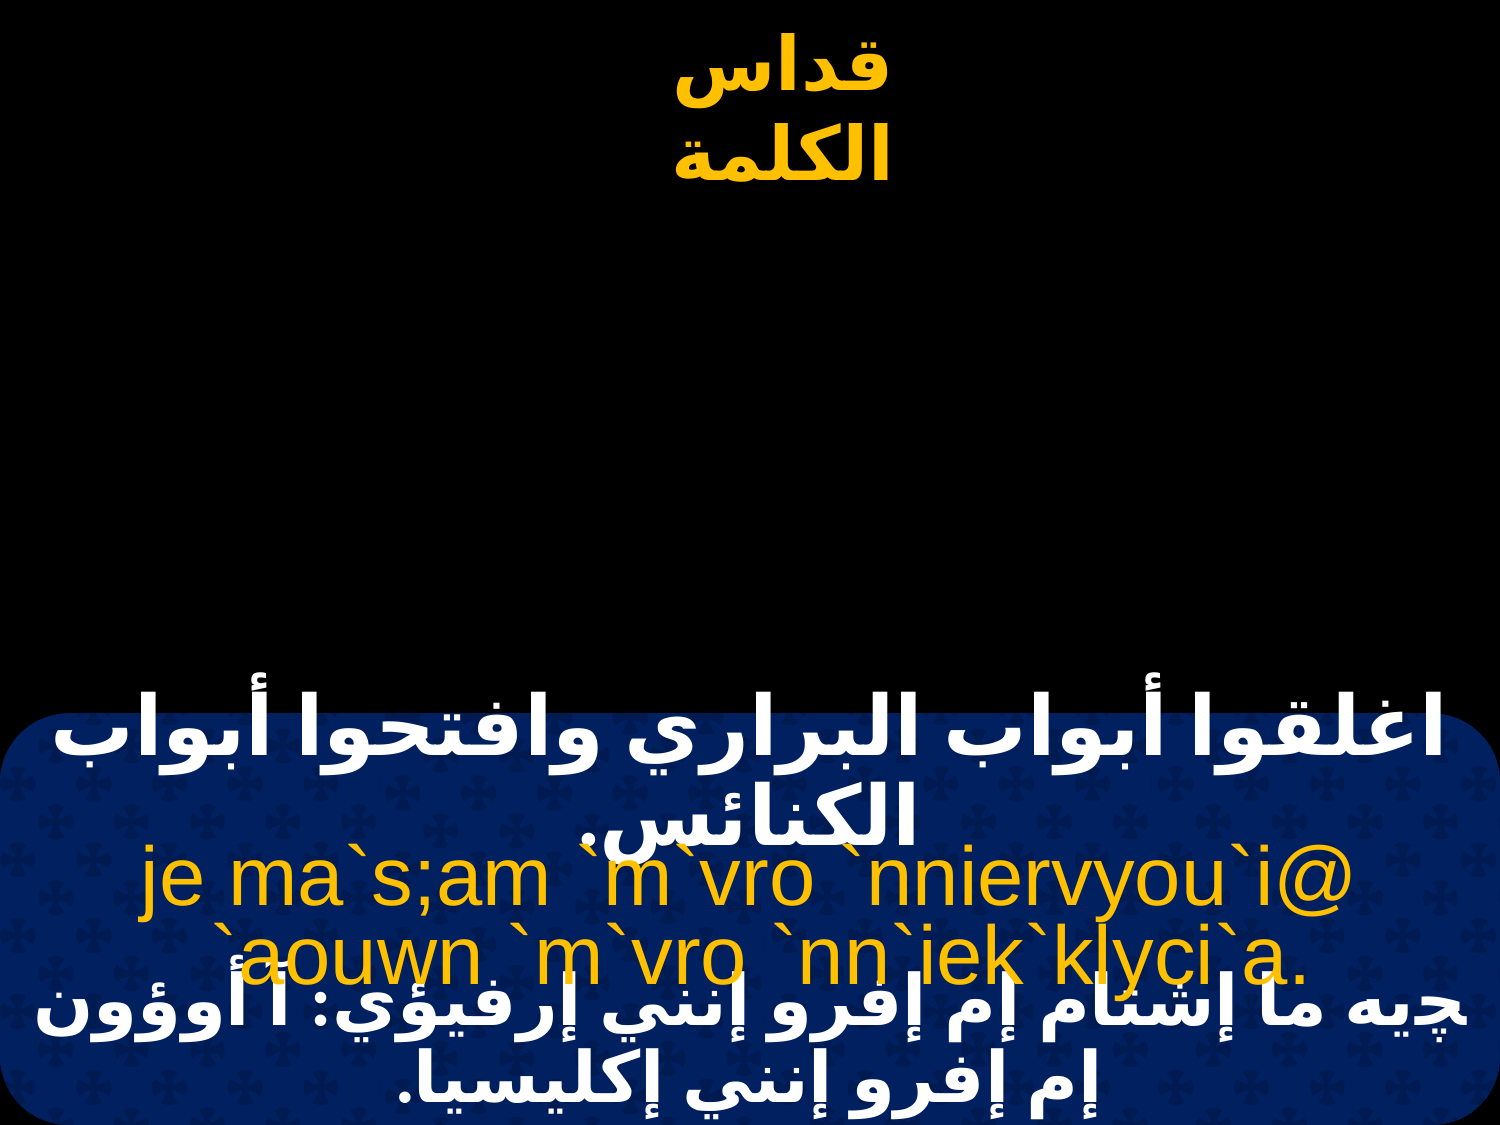

# اغلقوا أبواب البراري وافتحوا أبواب الكنائس.
je ma`s;am `m`vro `nniervyou`i@
 `aouwn `m`vro `nn`iek`klyci`a.
ﭽيه ما إشتام إم إفرو إنني إرفيؤي: آ أوؤون إم إفرو إنني إكليسيا.